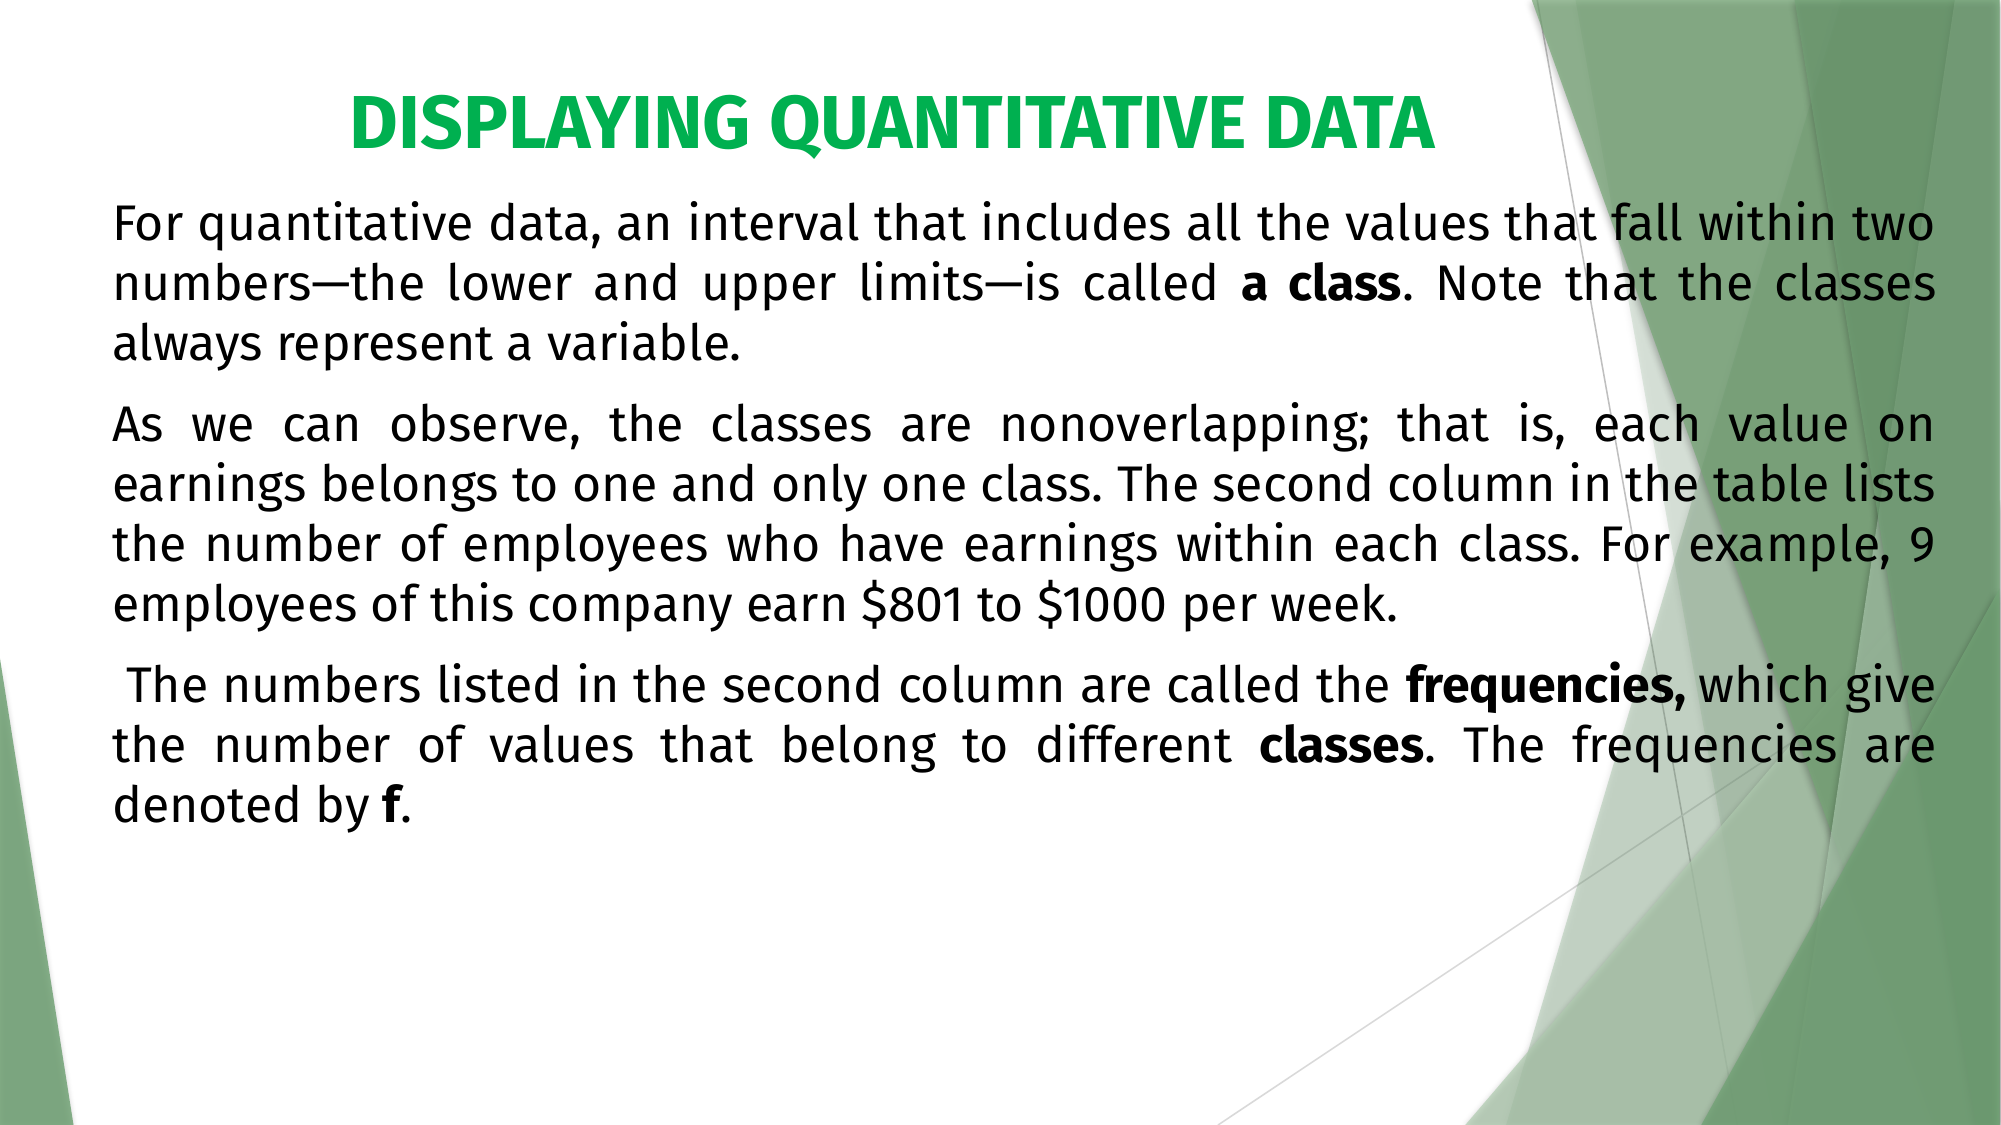

# DISPLAYING QUANTITATIVE DATA
For quantitative data, an interval that includes all the values that fall within two numbers—the lower and upper limits—is called a class. Note that the classes always represent a variable.
As we can observe, the classes are nonoverlapping; that is, each value on earnings belongs to one and only one class. The second column in the table lists the number of employees who have earnings within each class. For example, 9 employees of this company earn $801 to $1000 per week.
 The numbers listed in the second column are called the frequencies, which give the number of values that belong to different classes. The frequencies are denoted by f.